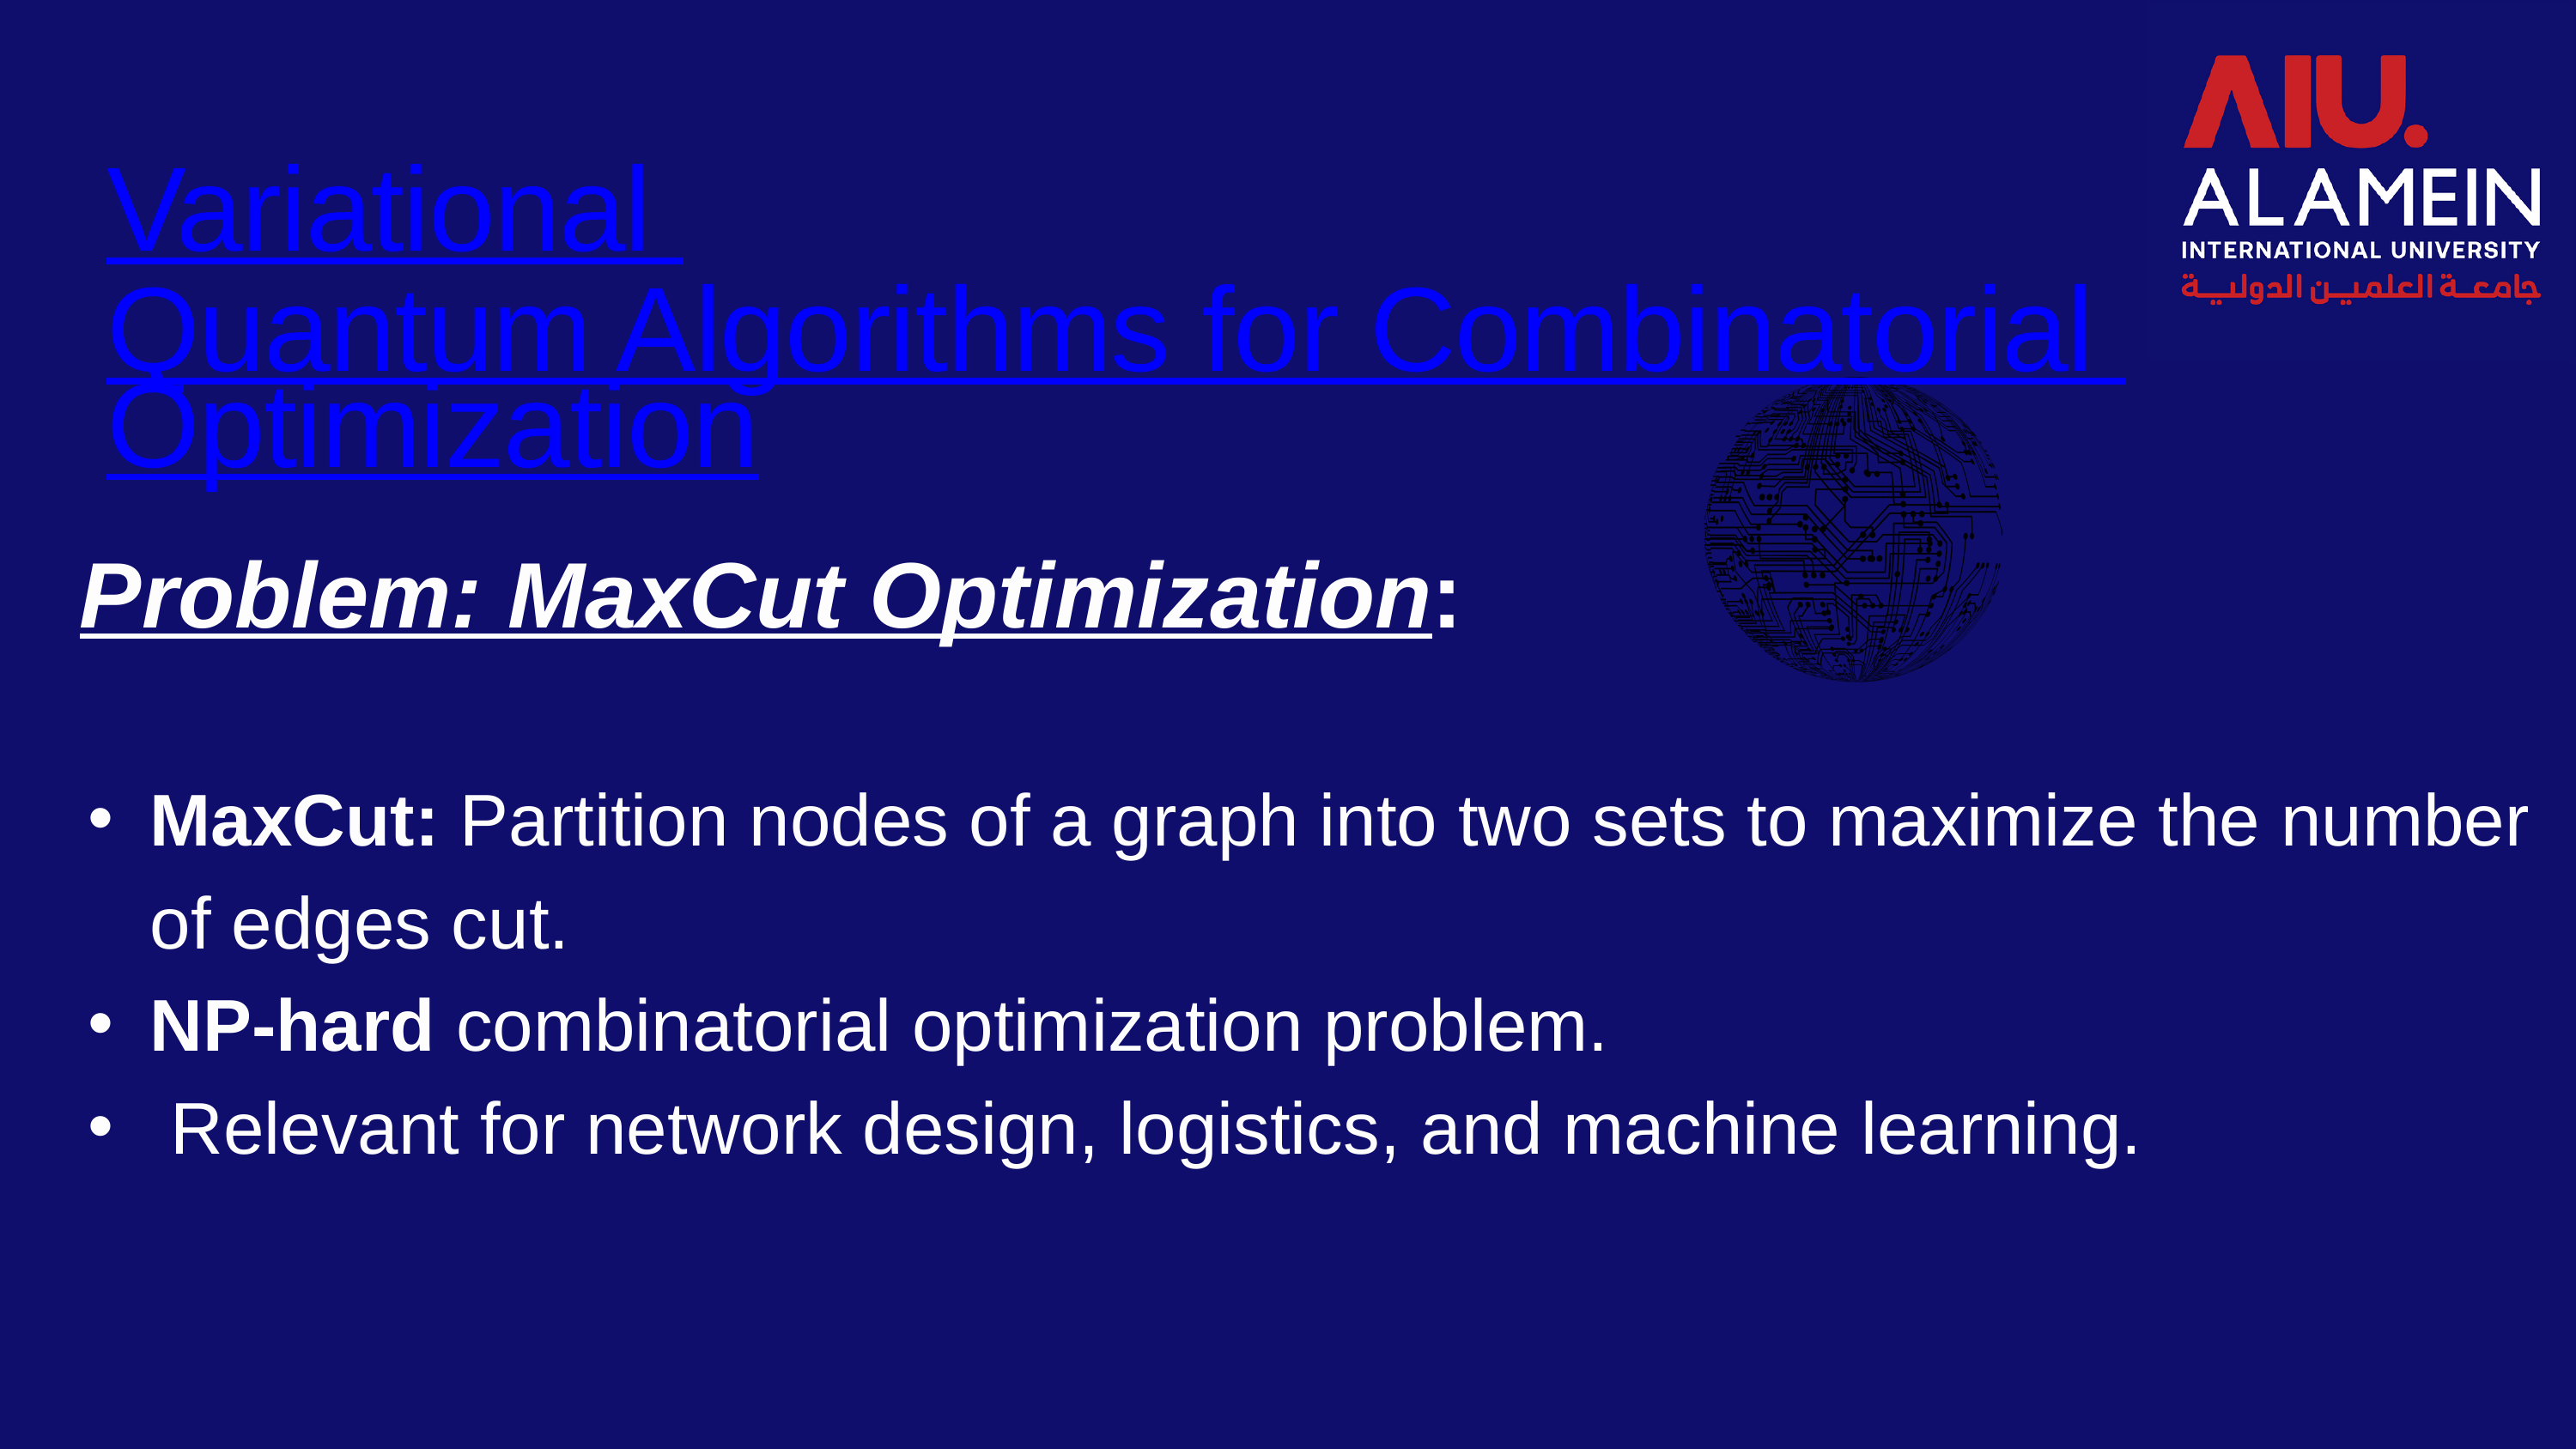

Variational Quantum Algorithms for Combinatorial Optimization

Problem: MaxCut Optimization:
MaxCut: Partition nodes of a graph into two sets to maximize the number of edges cut.
NP-hard combinatorial optimization problem.
 Relevant for network design, logistics, and machine learning.